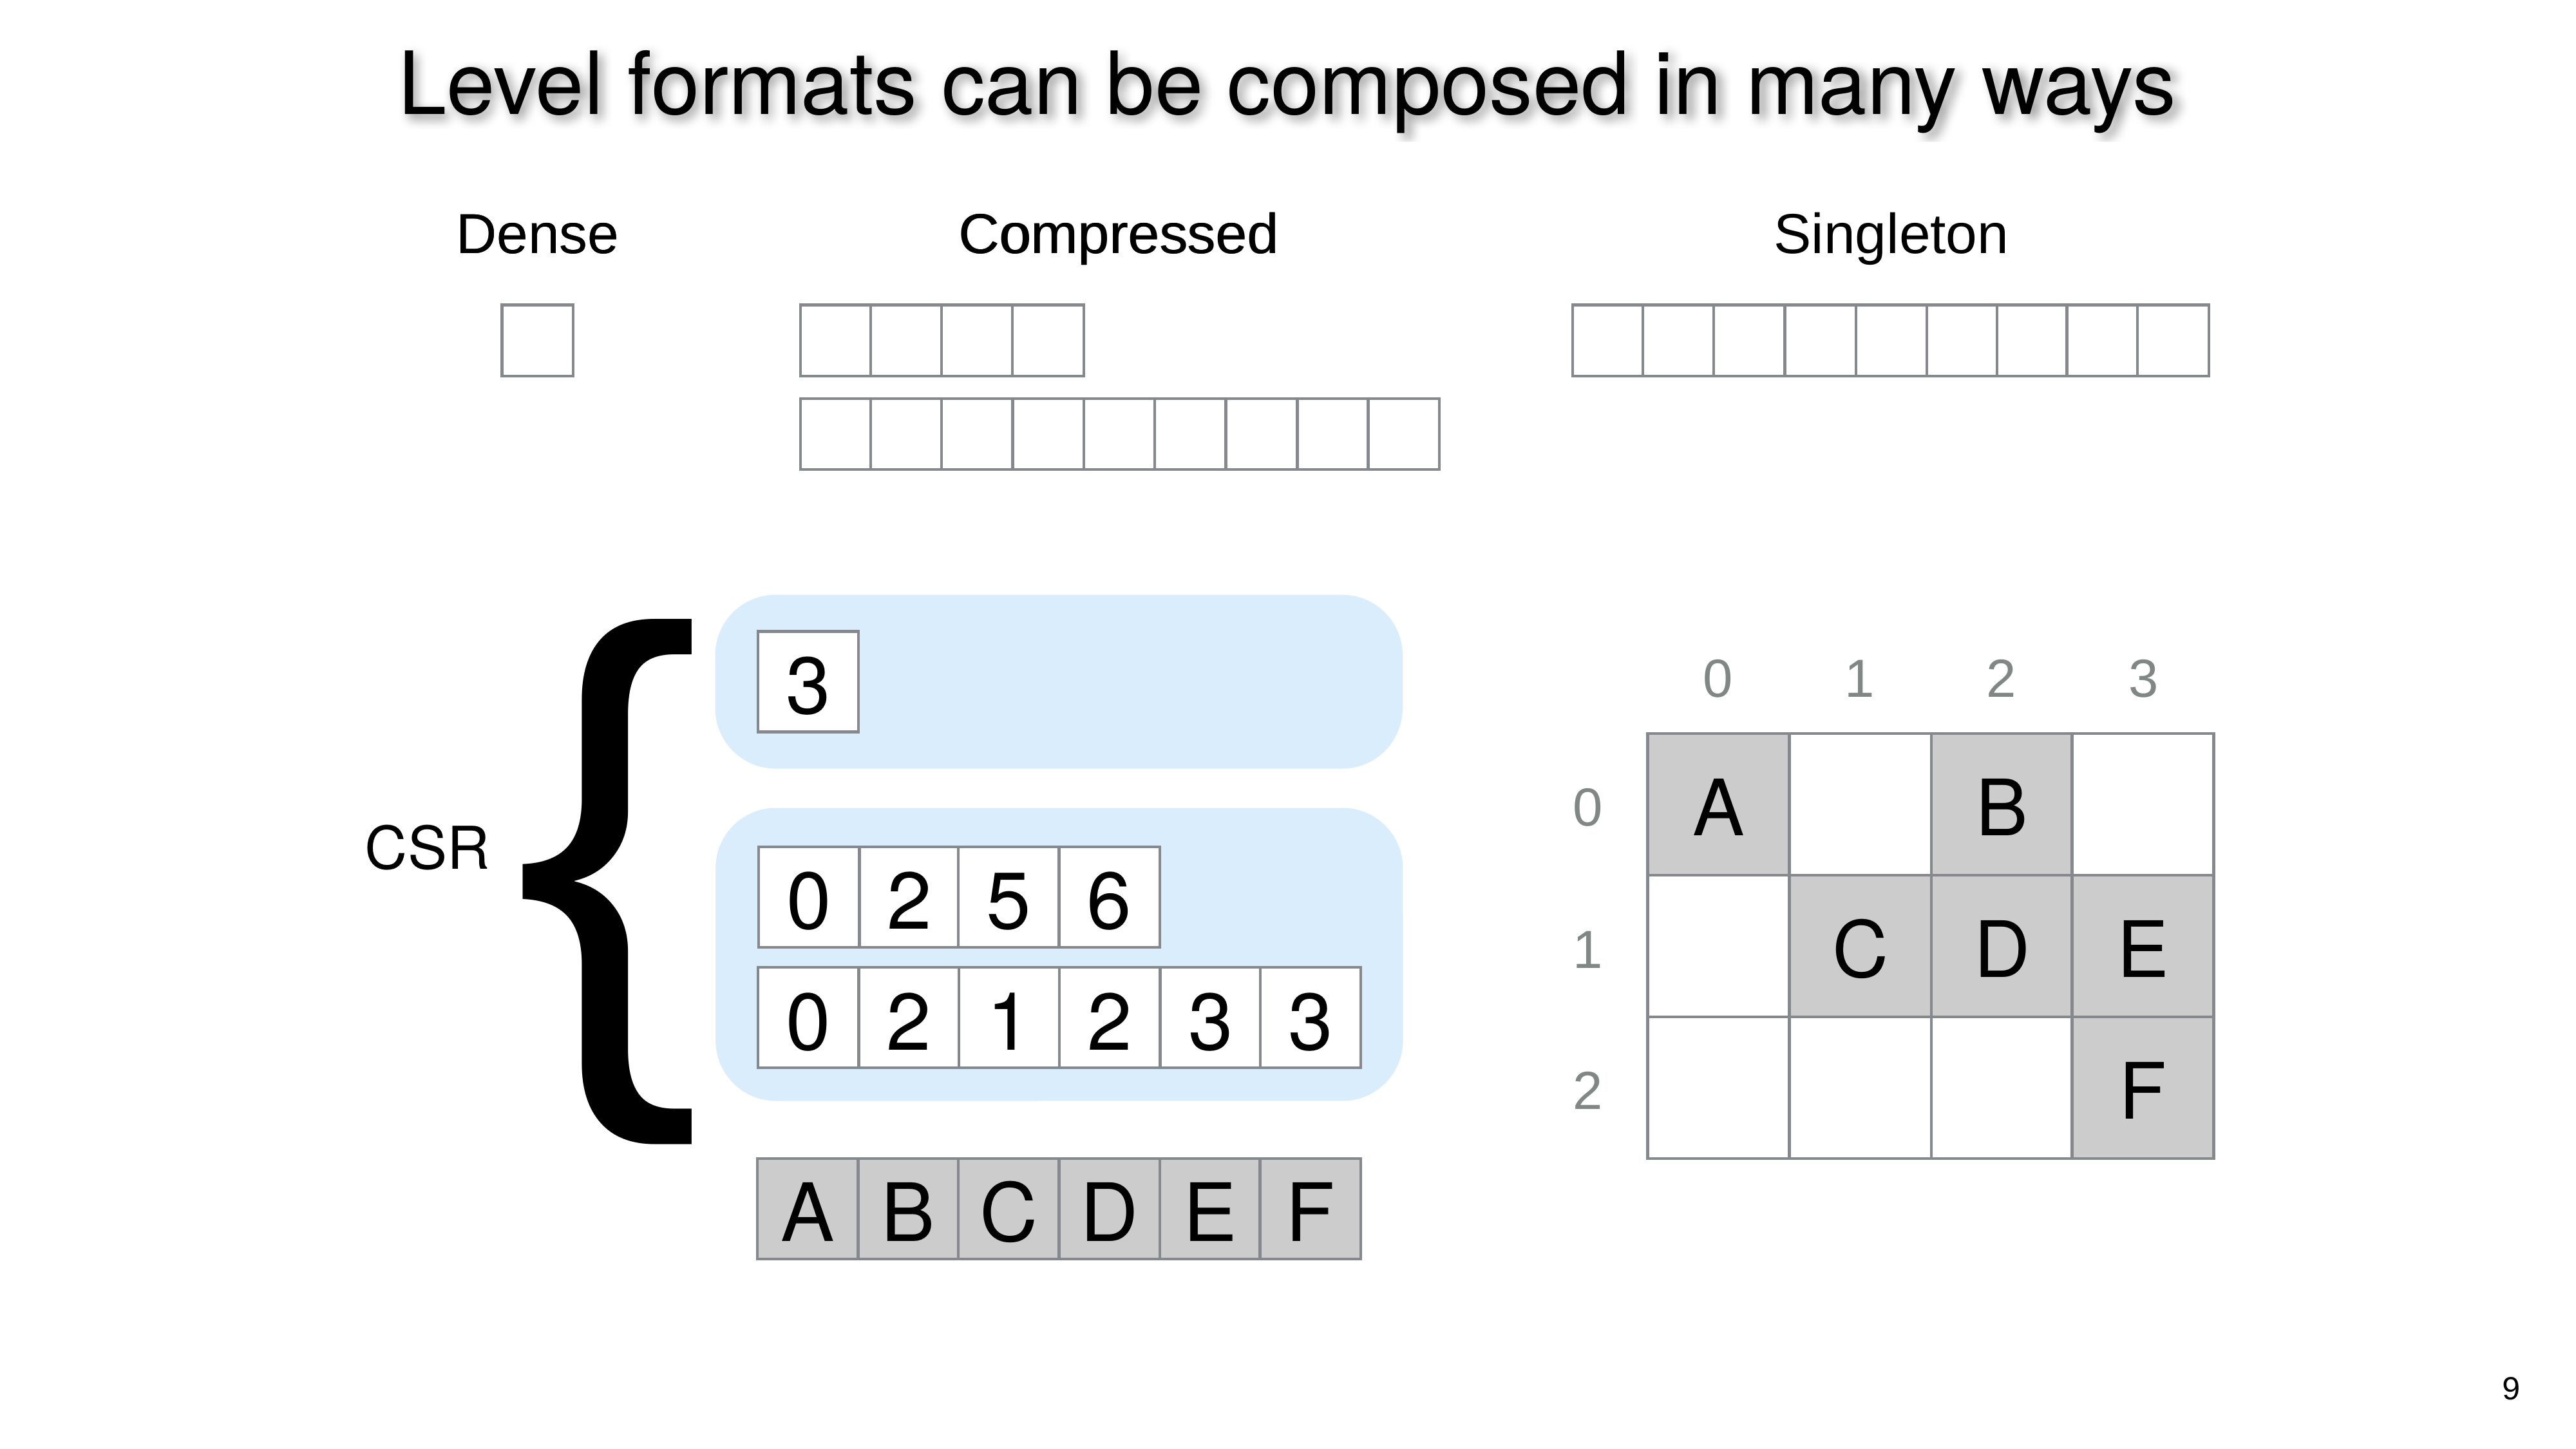

# Level formats can be composed in many ways
Dense
Dense
Compressed
Compressed
Singleton

{

3
0
1
2
3
A

B

0
1
2

C
D
E

F
CSR

0
2
5
6
0
2
1
2
3
3
A
B
C
D
E
F
9